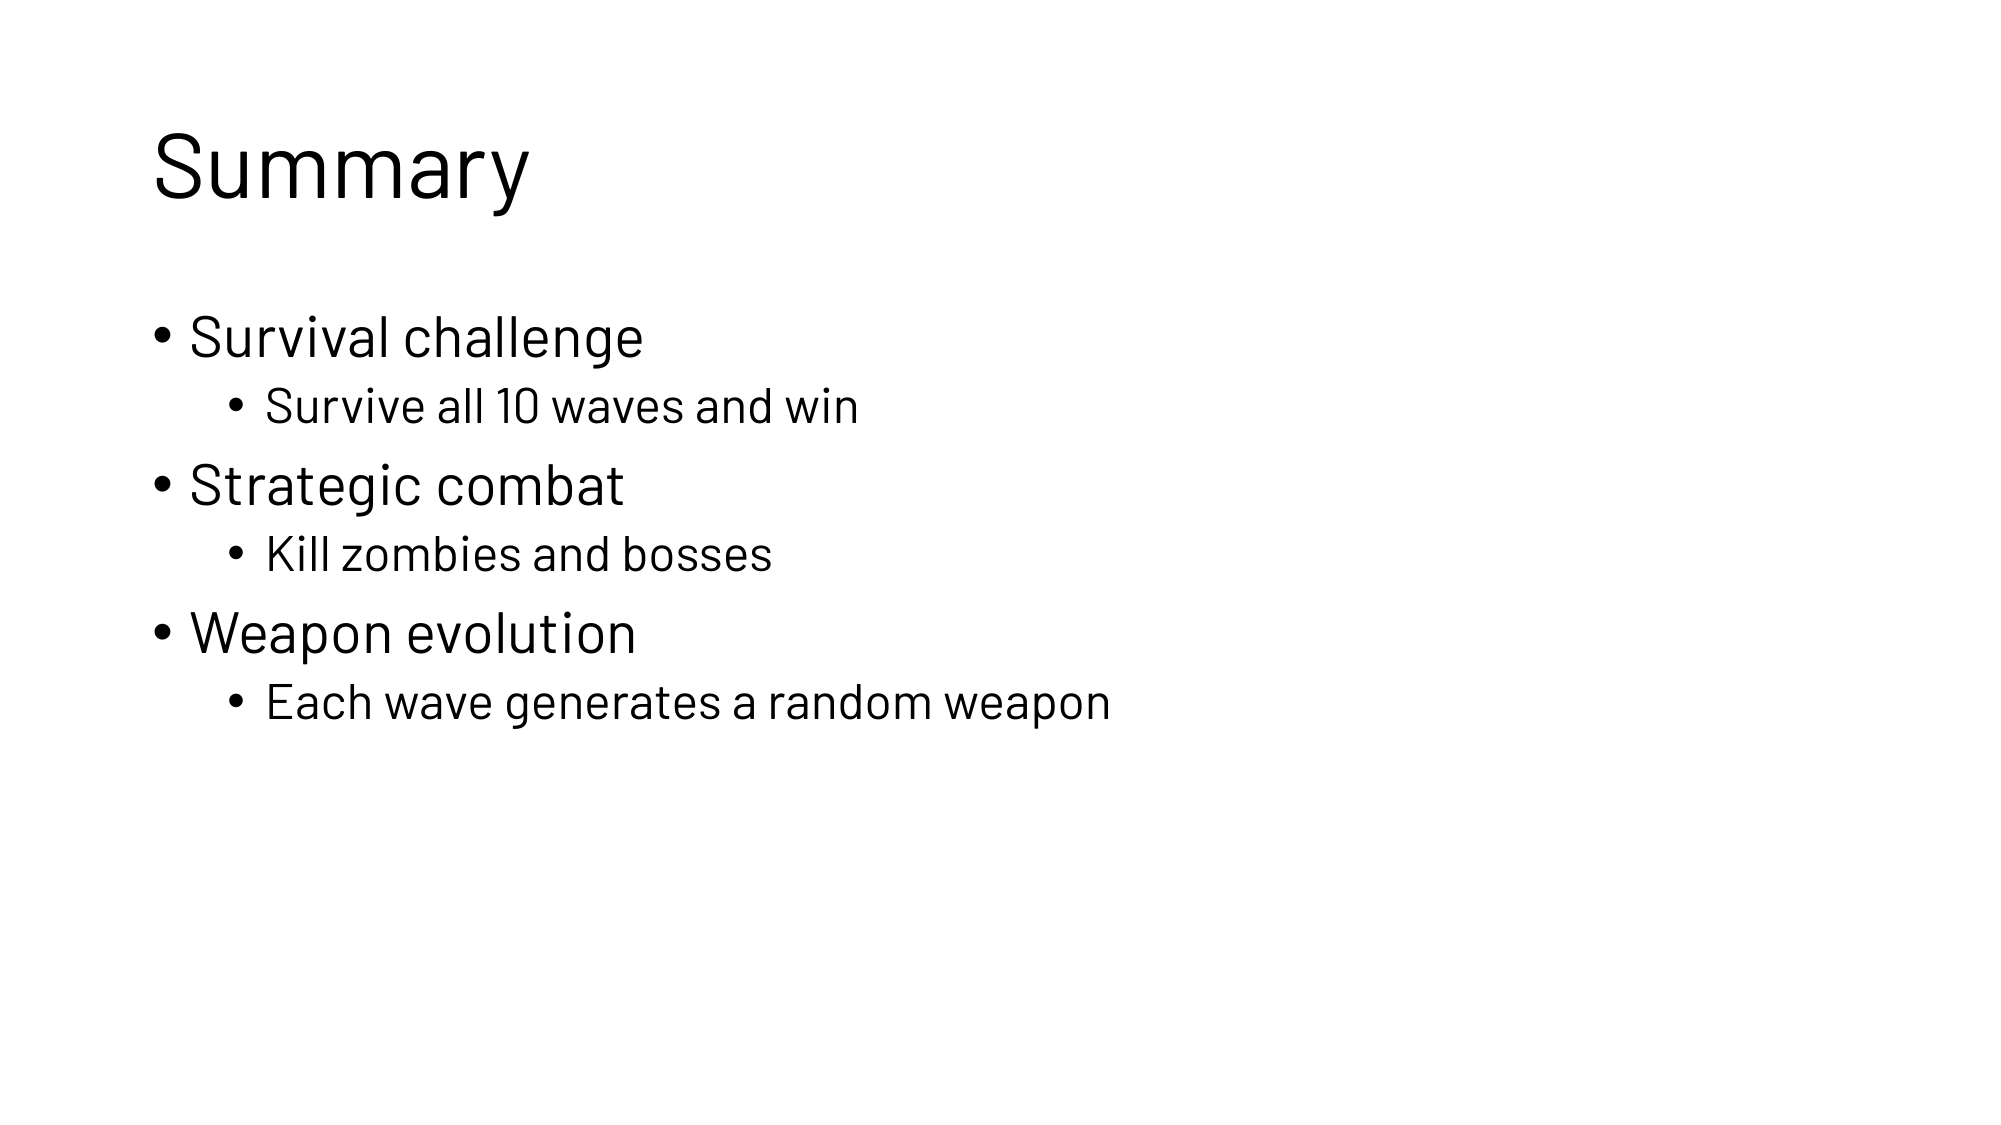

# Summary
Survival challenge
Survive all 10 waves and win
Strategic combat
Kill zombies and bosses
Weapon evolution
Each wave generates a random weapon